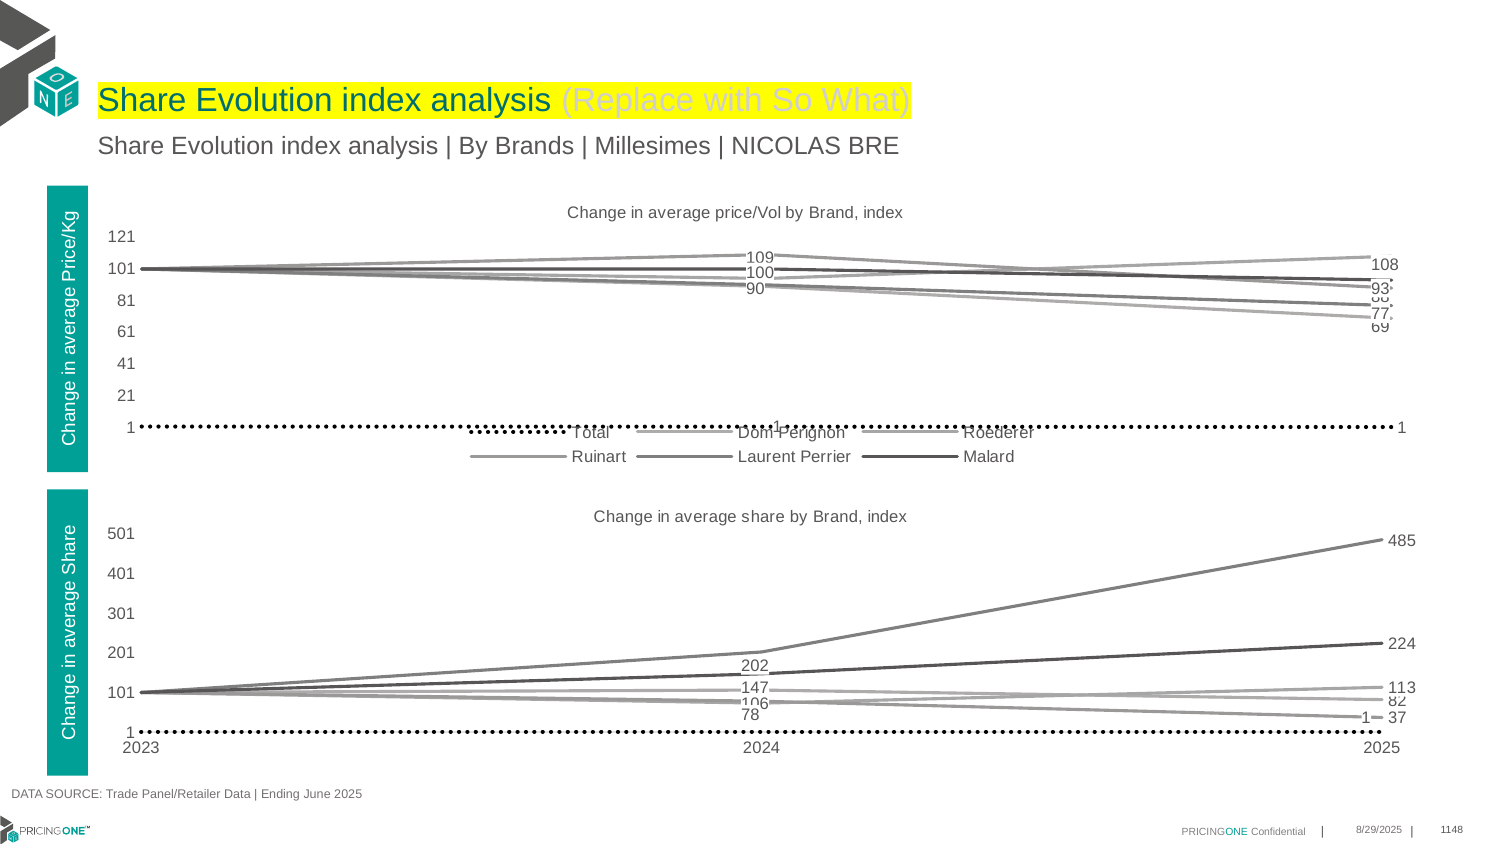

# Share Evolution index analysis (Replace with So What)
Share Evolution index analysis | By Brands | Millesimes | NICOLAS BRE

### Chart: Change in average price/Vol by Brand, index

| Category | Total | Dom Perignon | Roederer | Ruinart | Laurent Perrier | Malard |
|---|---|---|---|---|---|---|
| 2023 | 1.0 | 100.0 | 100.0 | 100.0 | 100.0 | 100.0 |
| 2024 | 0.9323306480888213 | 89.0 | 94.0 | 109.0 | 90.0 | 100.0 |
| 2025 | 0.7337177709495026 | 69.0 | 108.0 | 88.0 | 77.0 | 93.0 |
Change in average Price/Kg

### Chart: Change in average share by Brand, index

| Category | Total | Dom Perignon | Roederer | Ruinart | Laurent Perrier | Malard |
|---|---|---|---|---|---|---|
| 2023 | 1.0 | 100.0 | 100.0 | 100.0 | 100.0 | 100.0 |
| 2024 | 1.0 | 106.0 | 73.0 | 78.0 | 202.0 | 147.0 |
| 2025 | 1.0 | 82.0 | 113.0 | 37.0 | 485.0 | 224.0 |
Change in average Share
DATA SOURCE: Trade Panel/Retailer Data | Ending June 2025

8/29/2025
1148